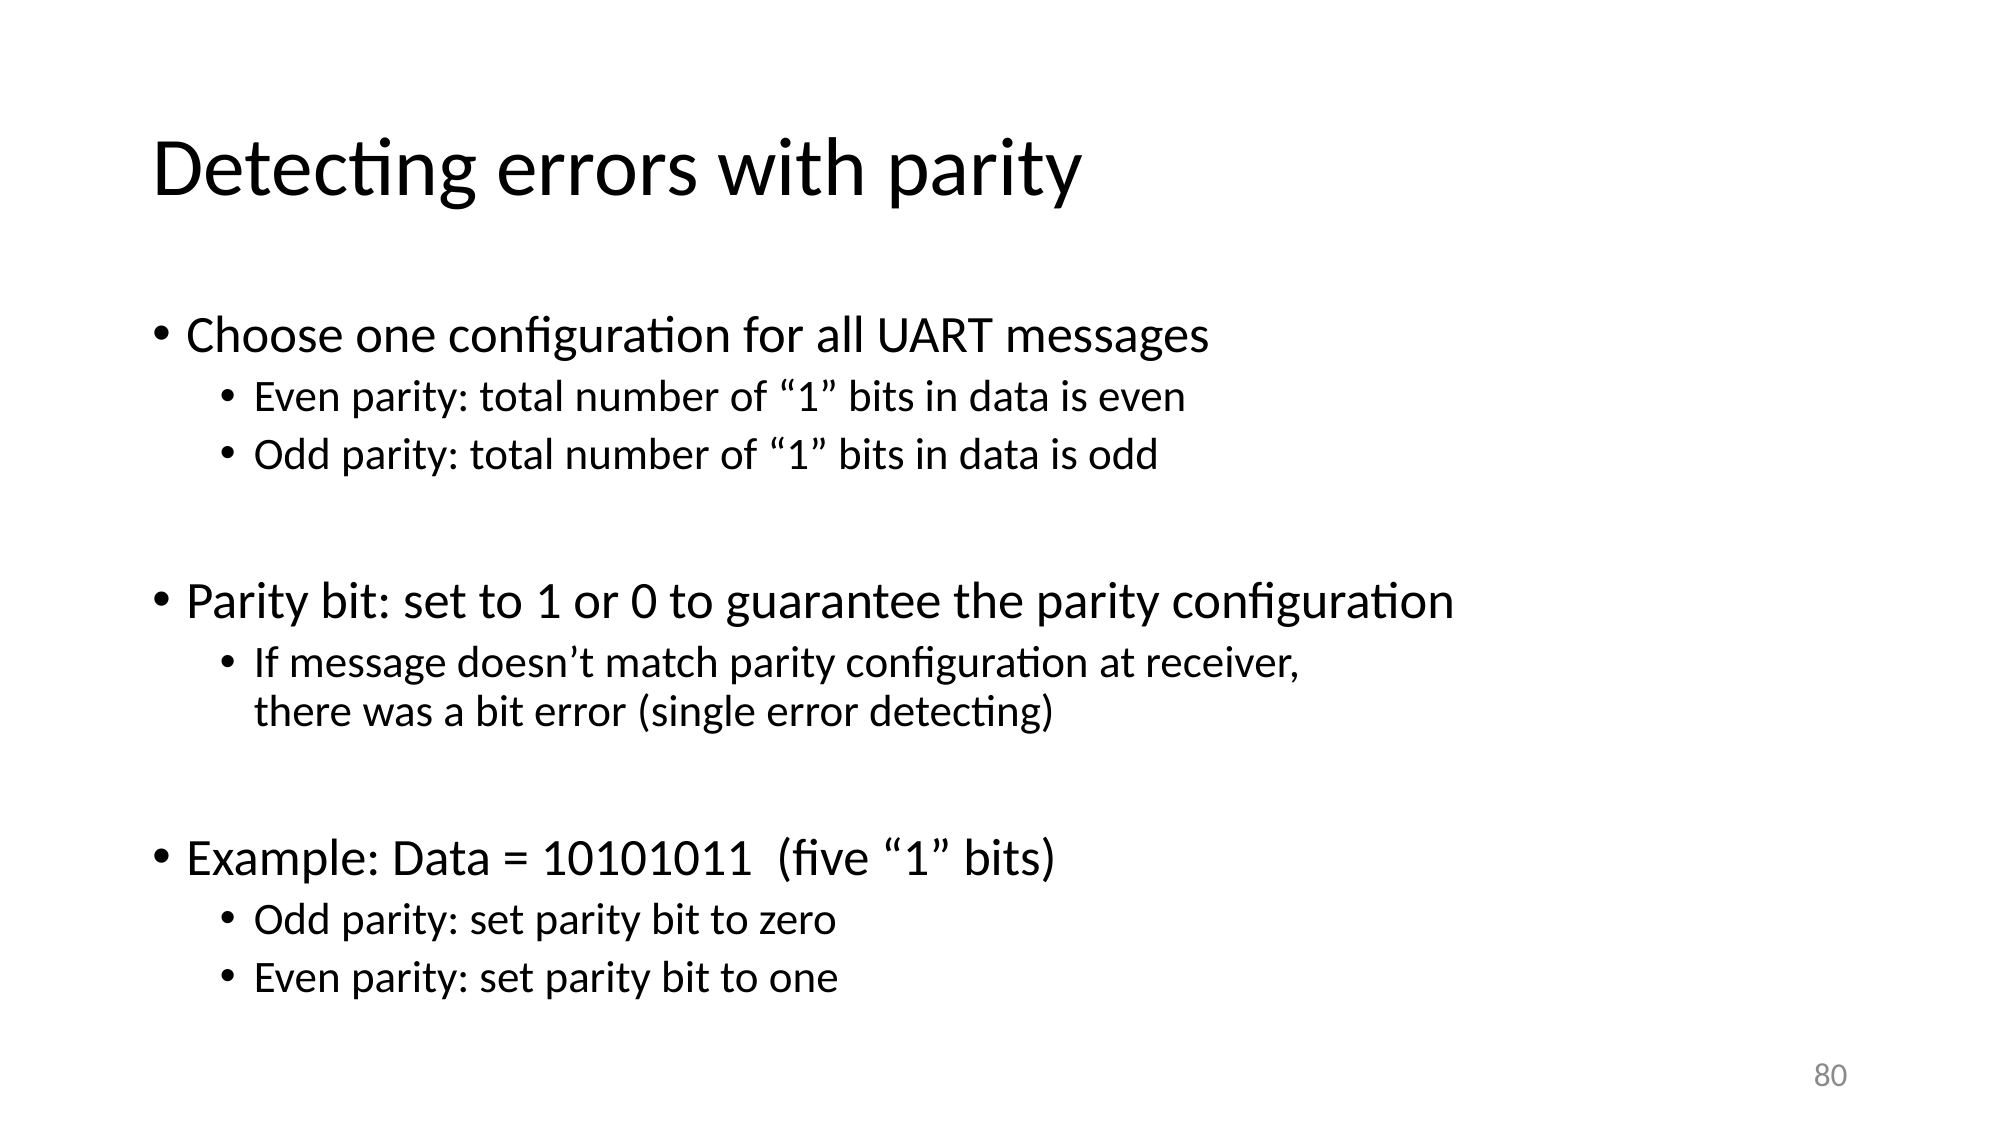

# Detecting errors with parity
Choose one configuration for all UART messages
Even parity: total number of “1” bits in data is even
Odd parity: total number of “1” bits in data is odd

Parity bit: set to 1 or 0 to guarantee the parity configuration
If message doesn’t match parity configuration at receiver,
there was a bit error (single error detecting)

Example: Data = 10101011  (five “1” bits)
Odd parity: set parity bit to zero
Even parity: set parity bit to one
80